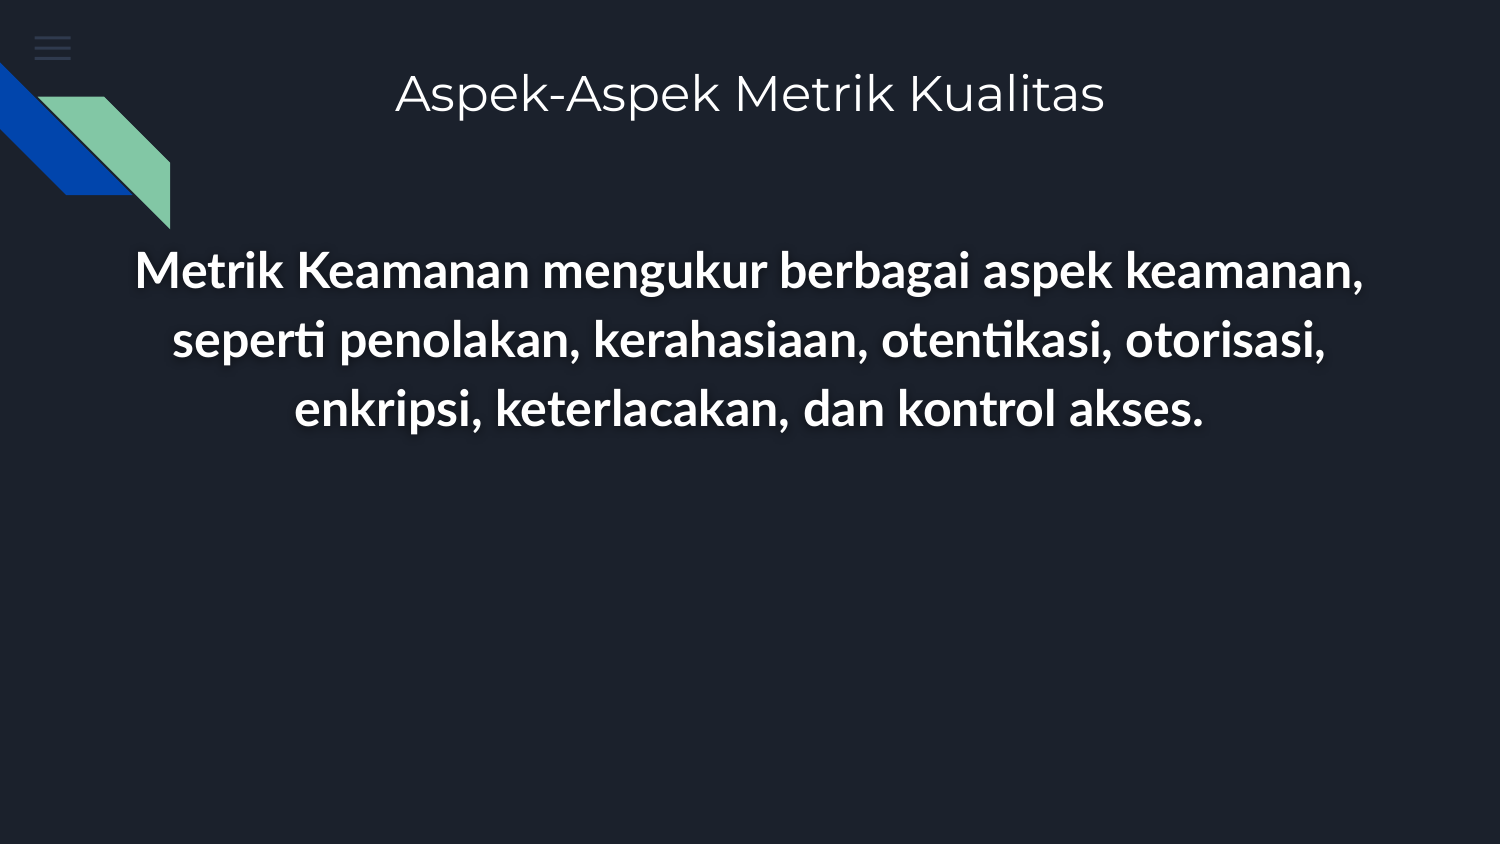

# Aspek-Aspek Metrik Kualitas
Metrik Keamanan mengukur berbagai aspek keamanan, seperti penolakan, kerahasiaan, otentikasi, otorisasi, enkripsi, keterlacakan, dan kontrol akses.